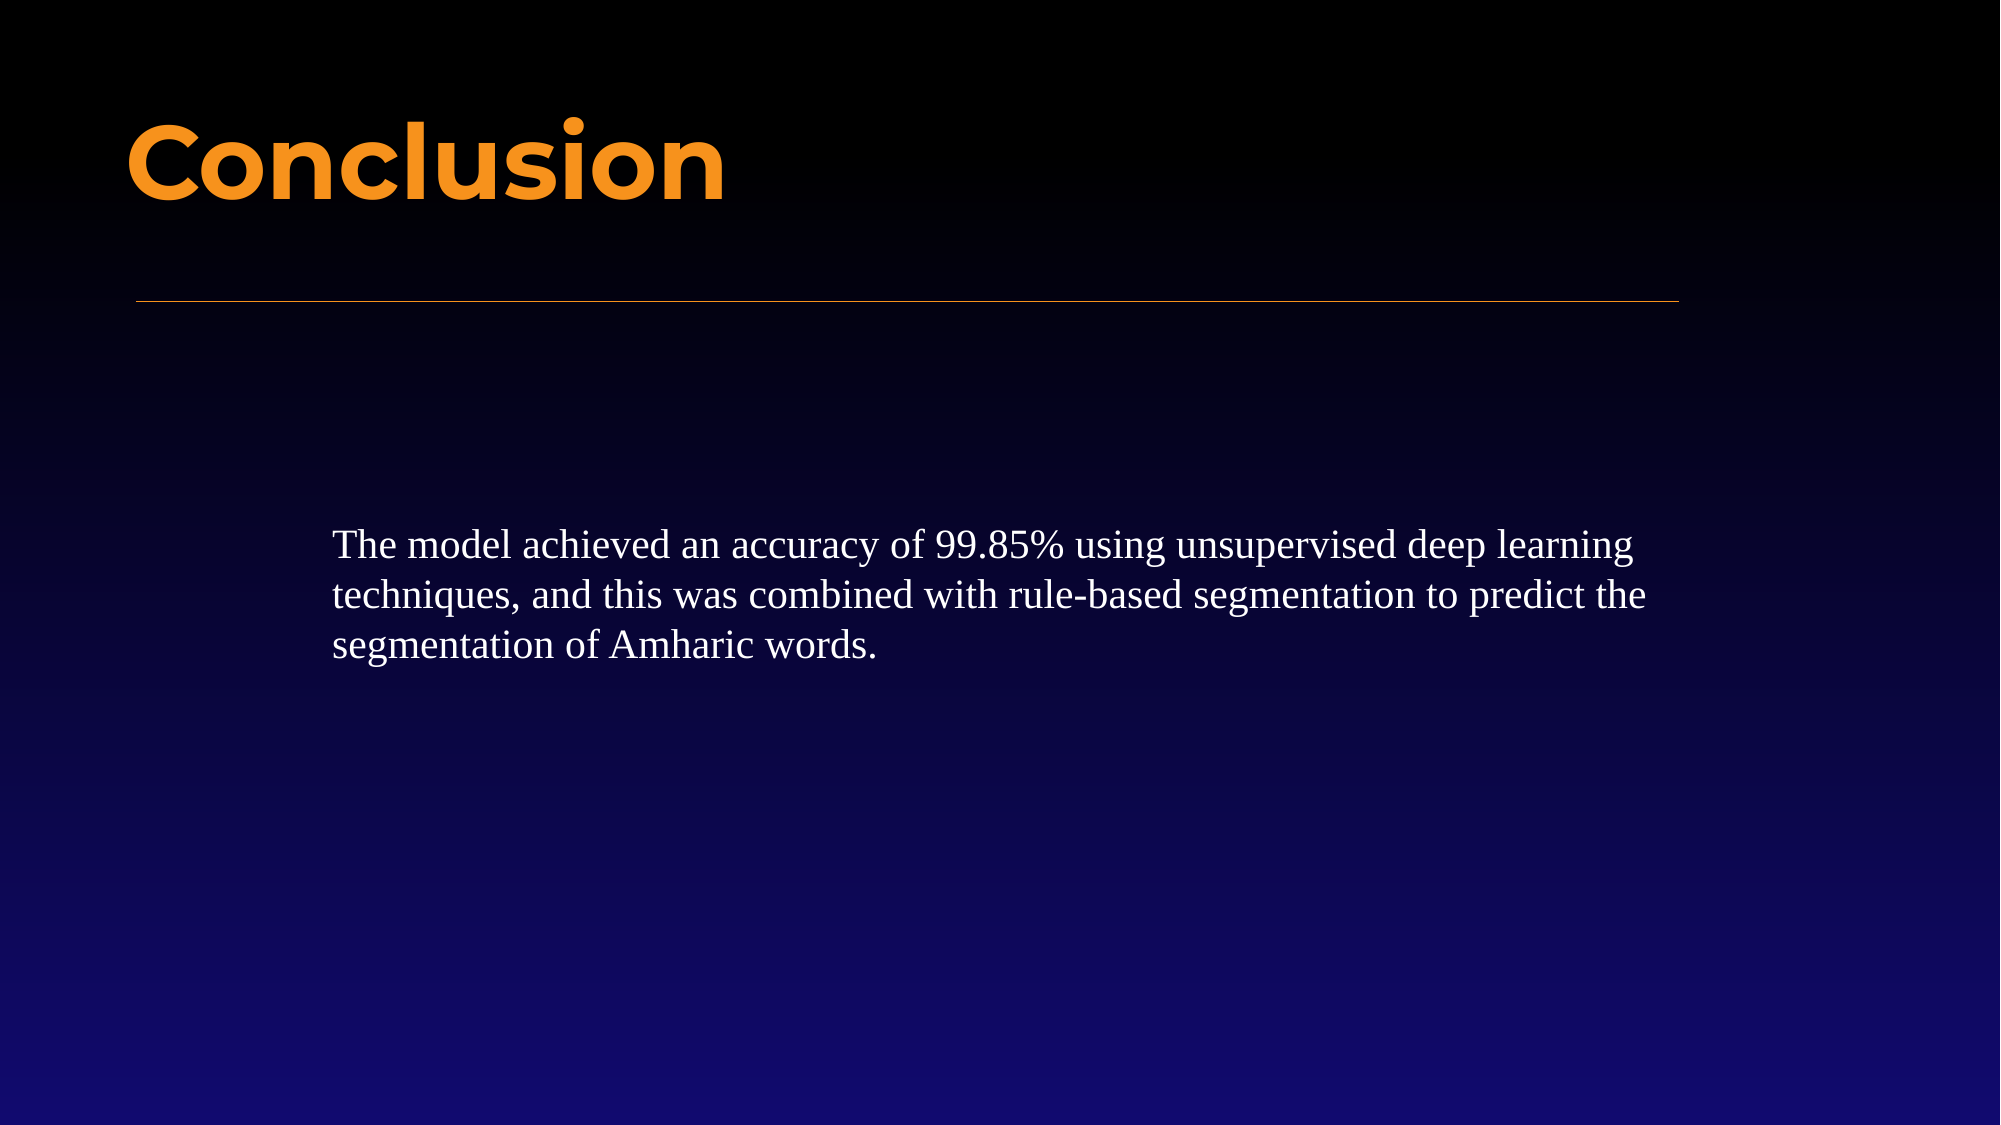

Conclusion
The model achieved an accuracy of 99.85% using unsupervised deep learning techniques, and this was combined with rule-based segmentation to predict the segmentation of Amharic words.